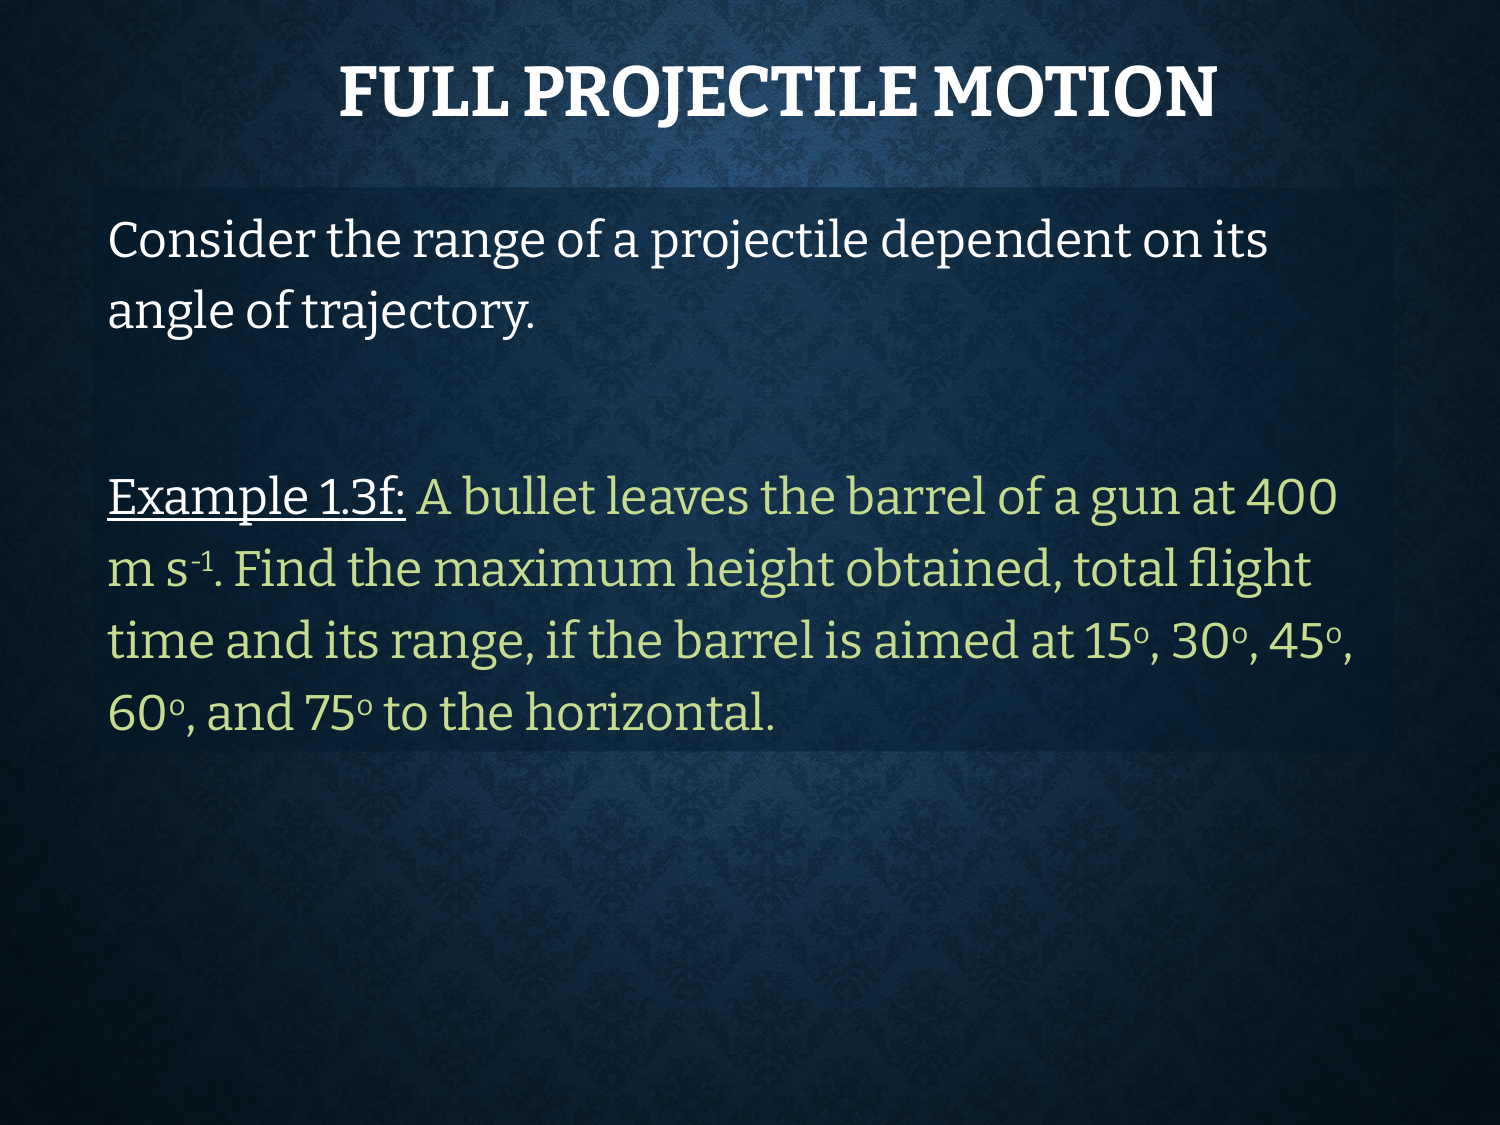

# Full Projectile Motion
Consider the range of a projectile dependent on its angle of trajectory.

Example 1.3f: A bullet leaves the barrel of a gun at 400 m s-1. Find the maximum height obtained, total flight time and its range, if the barrel is aimed at 15o, 30o, 45o, 60o, and 75o to the horizontal.